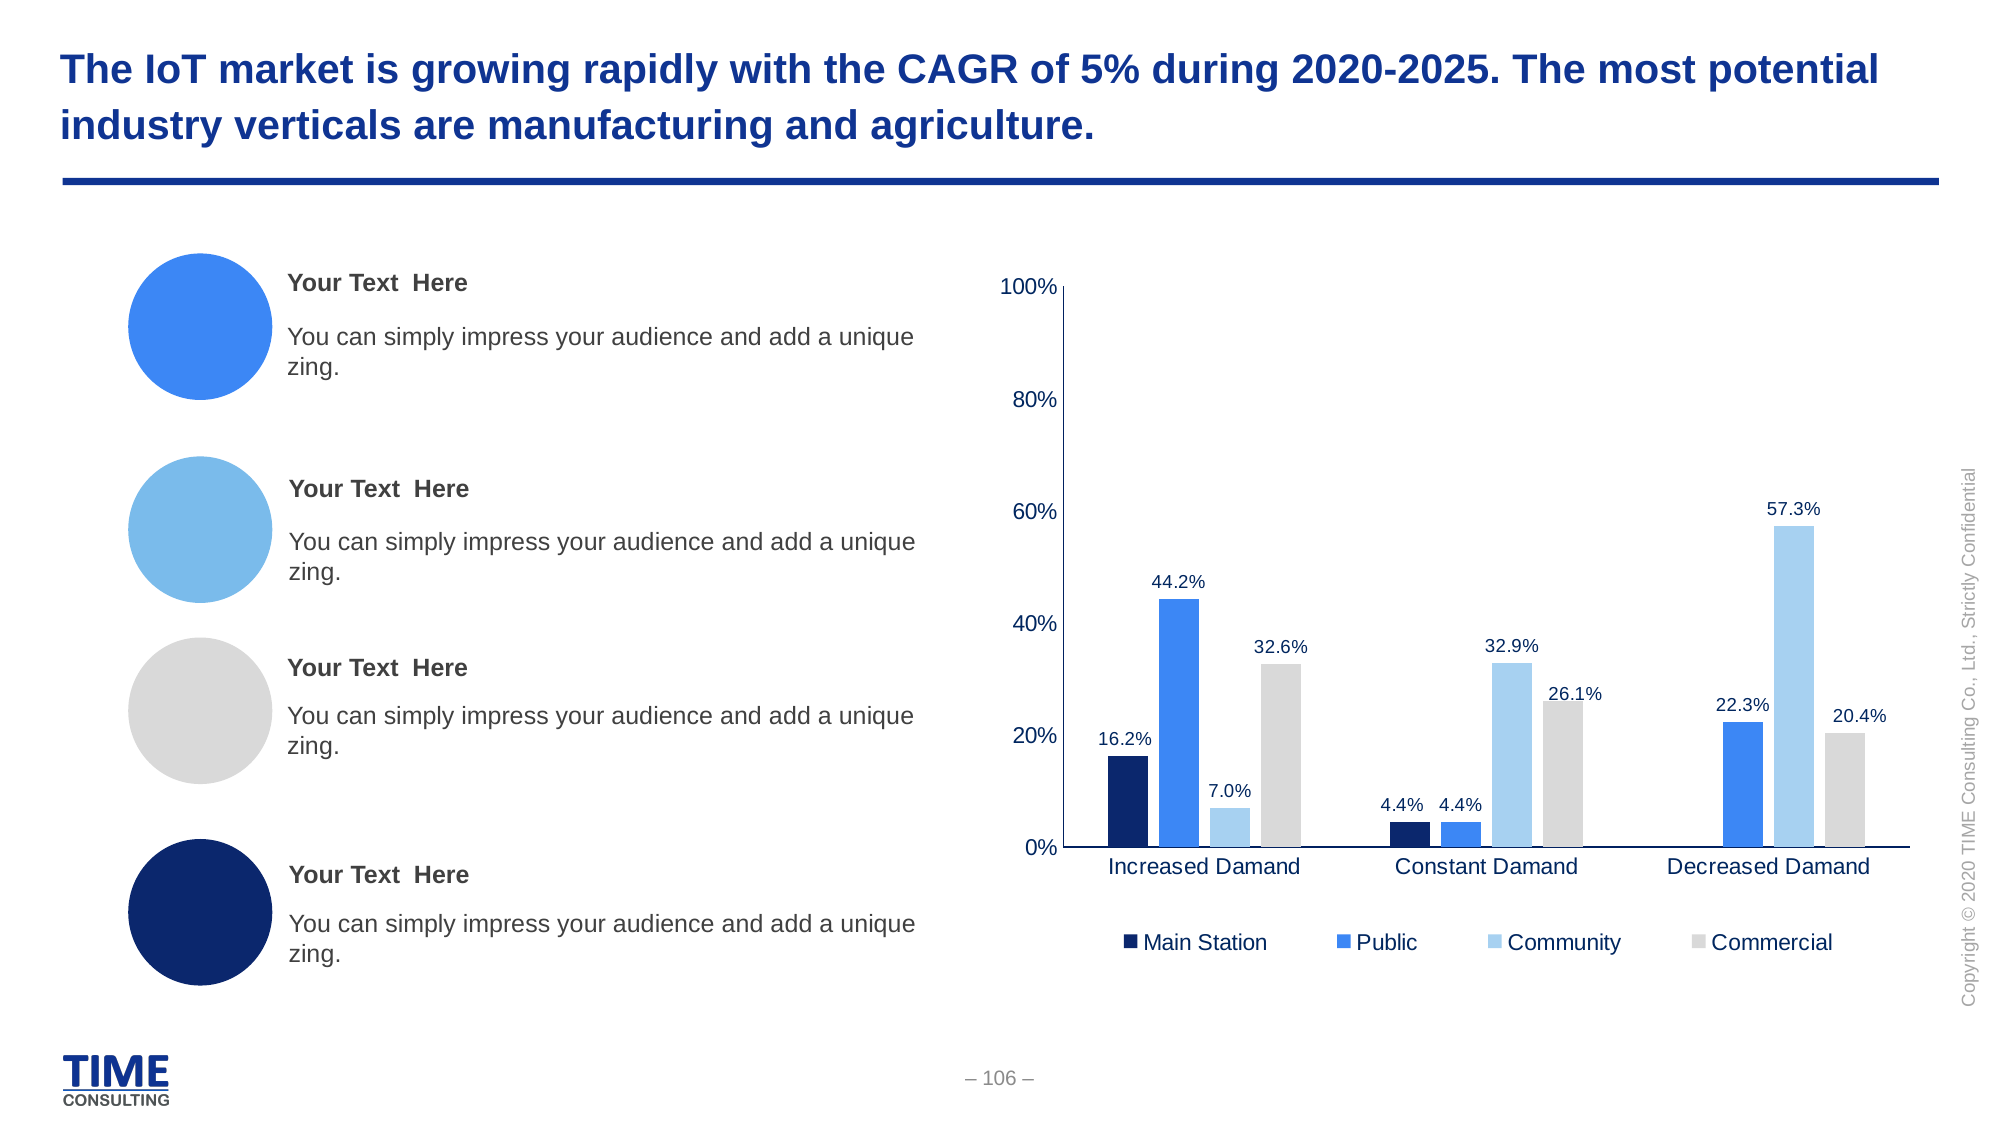

# The IoT market is growing rapidly with the CAGR of 5% during 2020-2025. The most potential industry verticals are manufacturing and agriculture.

### Chart

| Category | Main Station | Public | Community | Commercial |
|---|---|---|---|---|
| Increased Damand | 0.162 | 0.442 | 0.07 | 0.326 |
| Constant Damand | 0.044 | 0.044 | 0.329 | 0.261 |
| Decreased Damand | None | 0.223 | 0.573 | 0.204 |
Your Text  Here
You can simply impress your audience and add a unique zing.

Your Text  Here
You can simply impress your audience and add a unique zing.

Your Text  Here
You can simply impress your audience and add a unique zing.

Your Text  Here
You can simply impress your audience and add a unique zing.